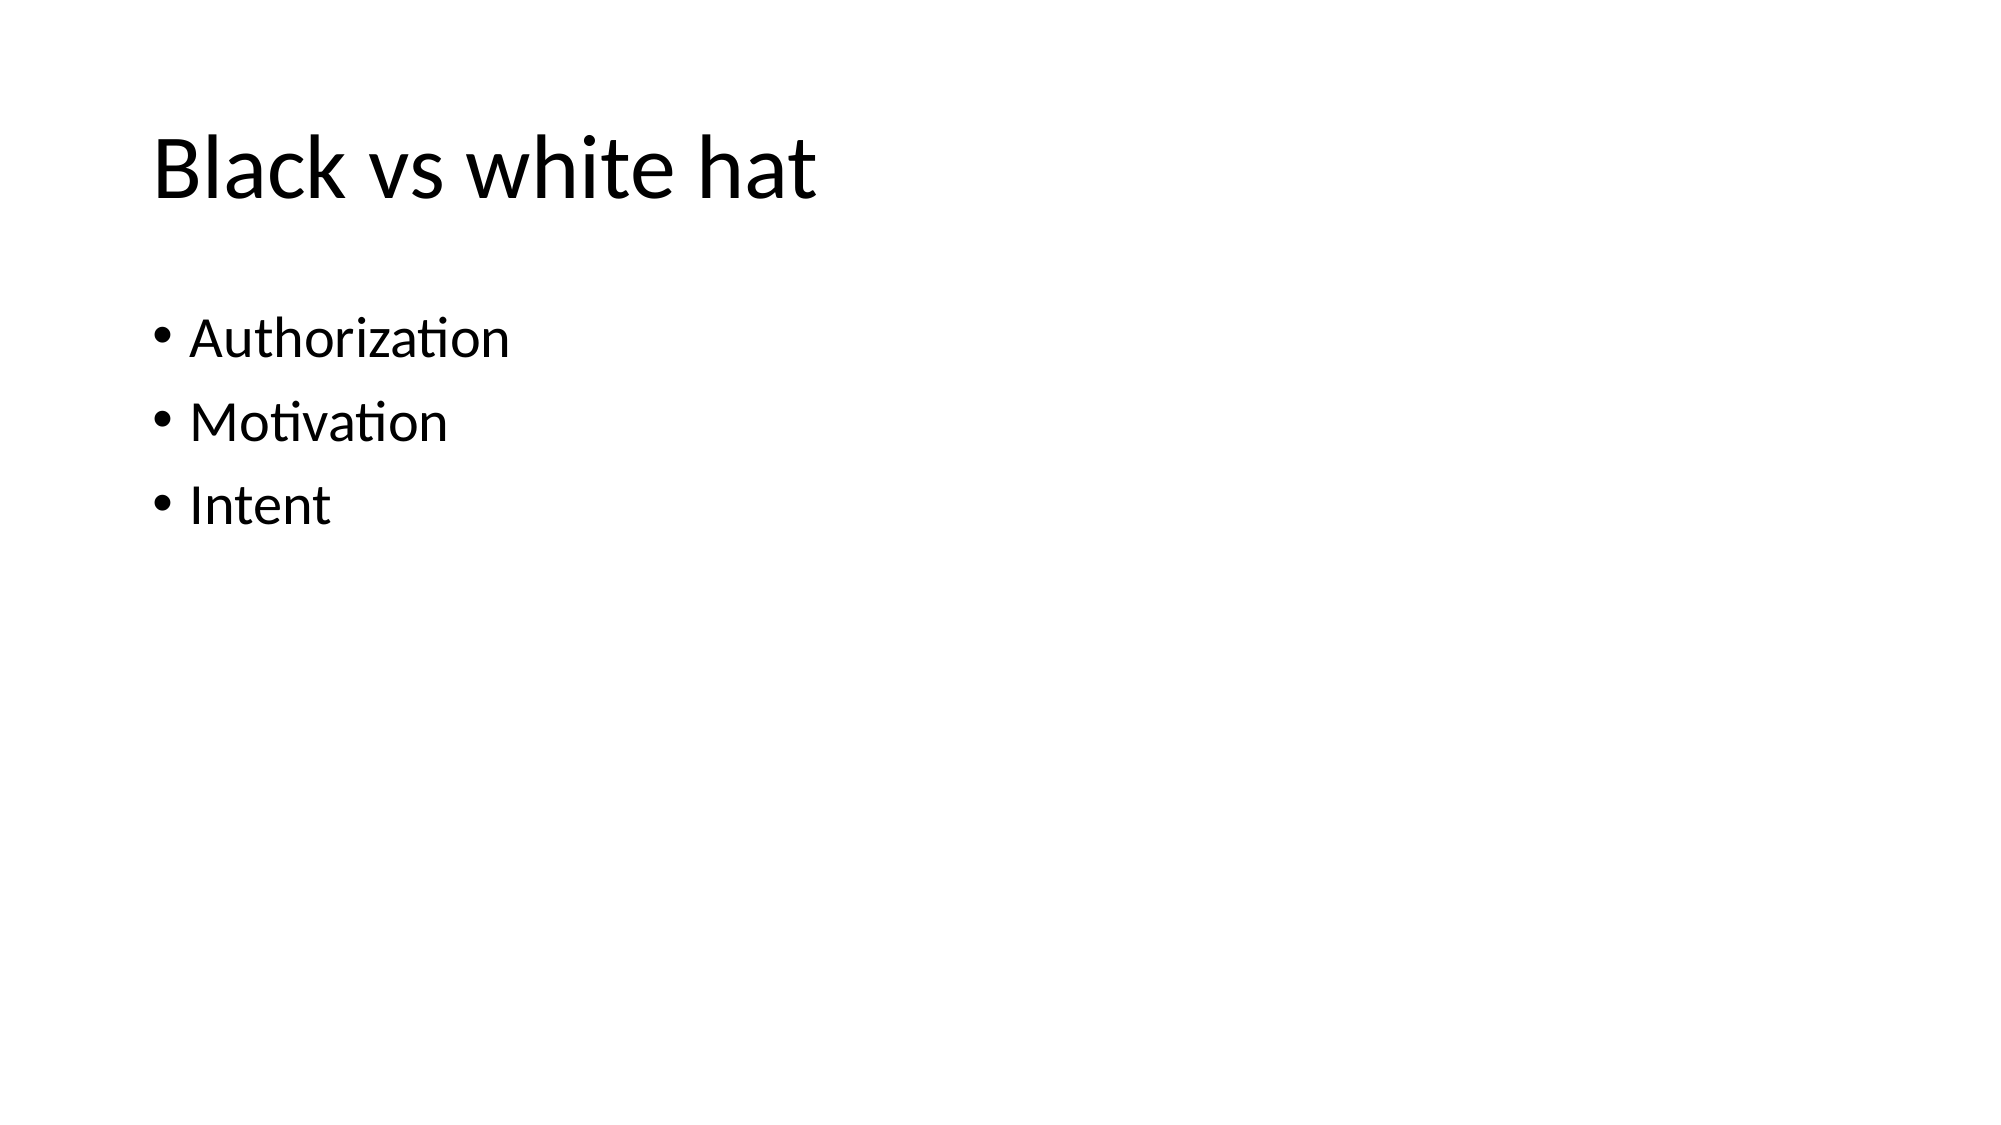

# Black vs white hat
Authorization
Motivation
Intent